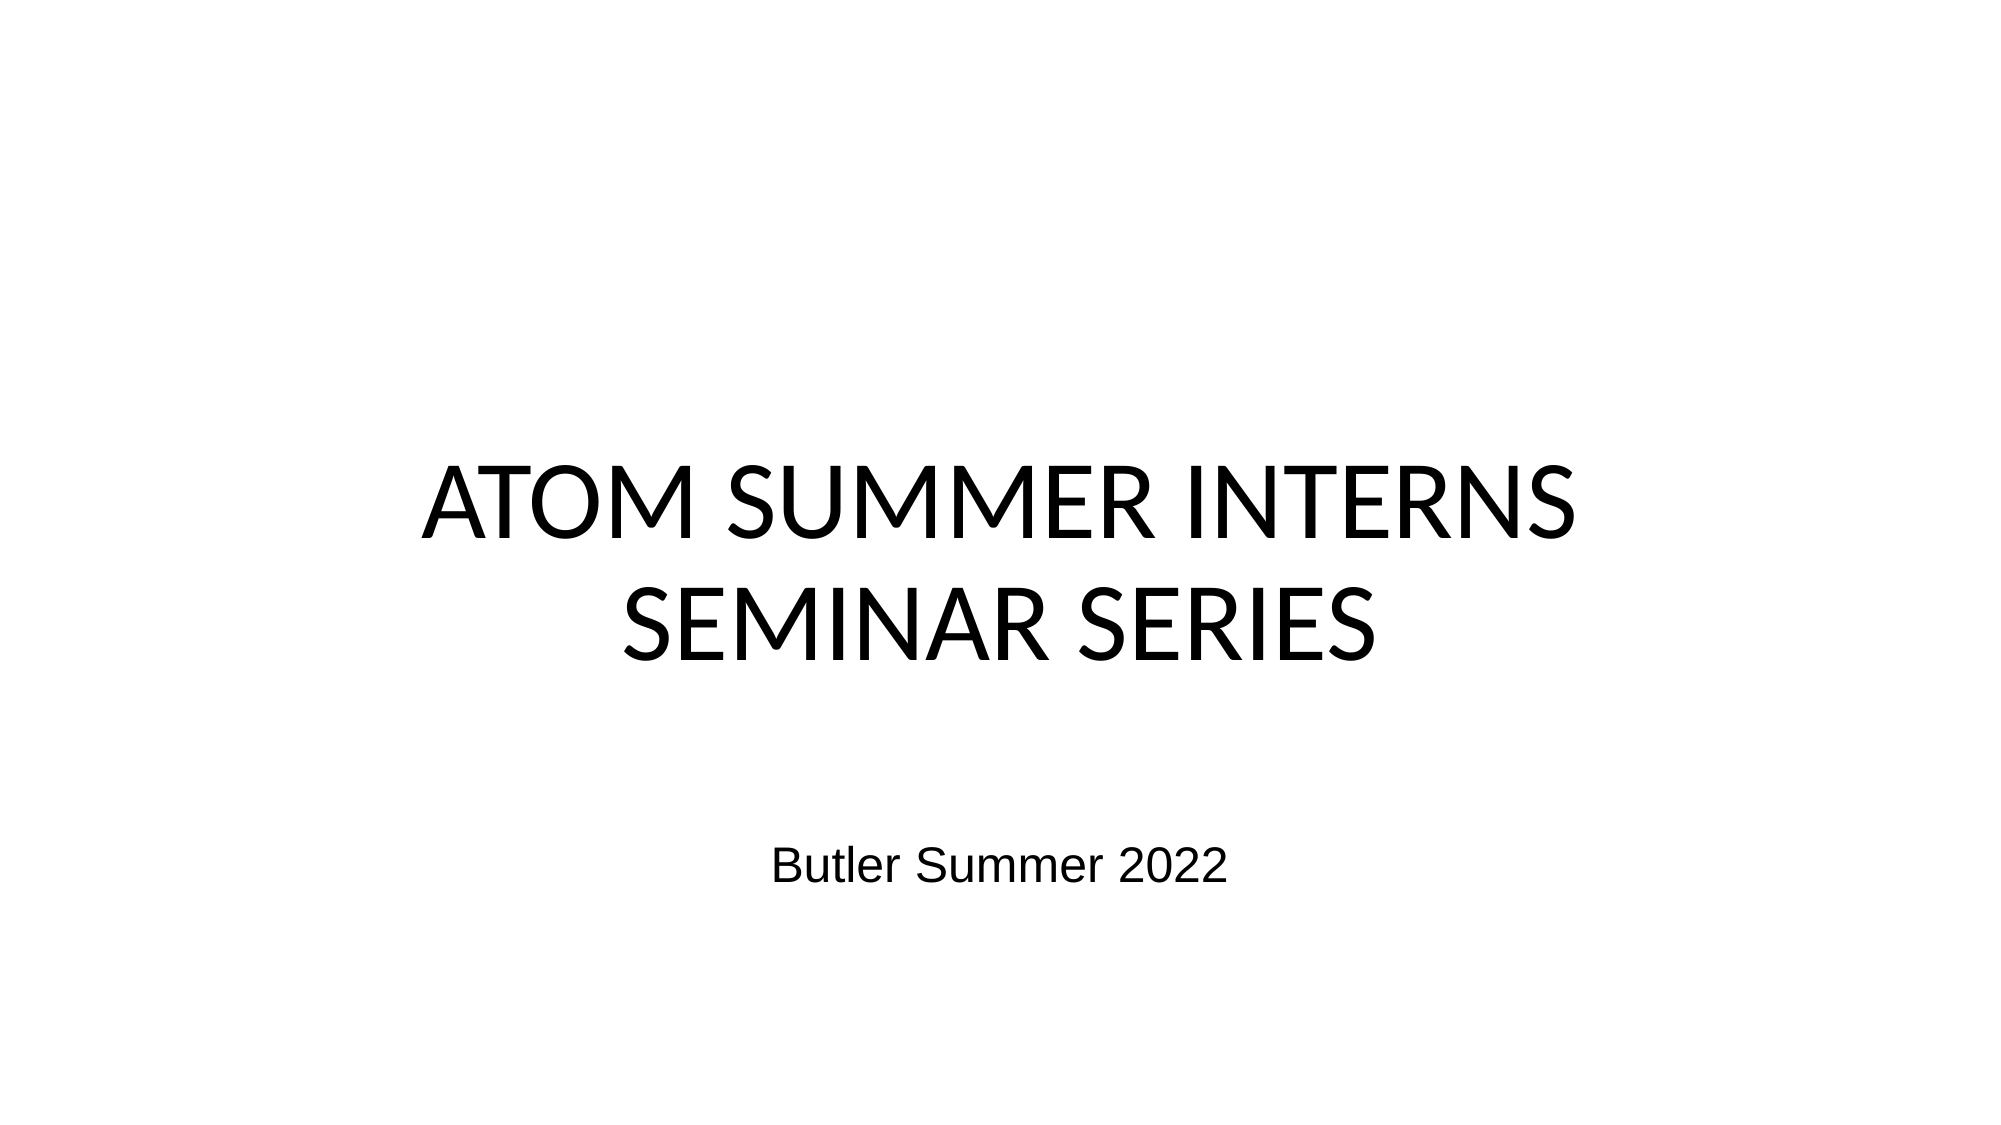

# ATOM SUMMER INTERNS SEMINAR SERIES
Butler Summer 2022